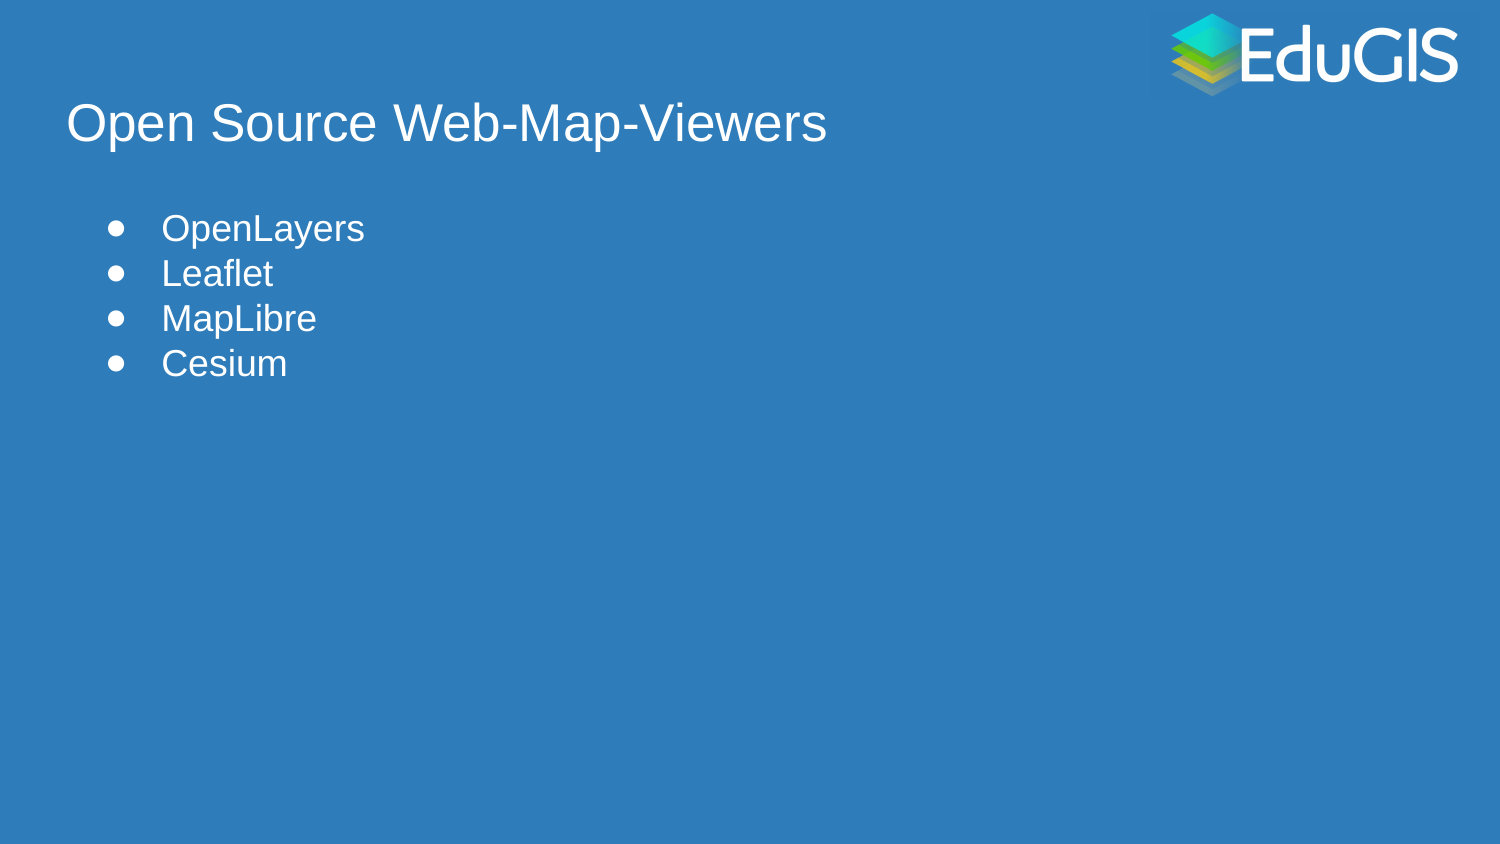

# Open Source Web-Map-Viewers
OpenLayers
Leaflet
MapLibre
Cesium